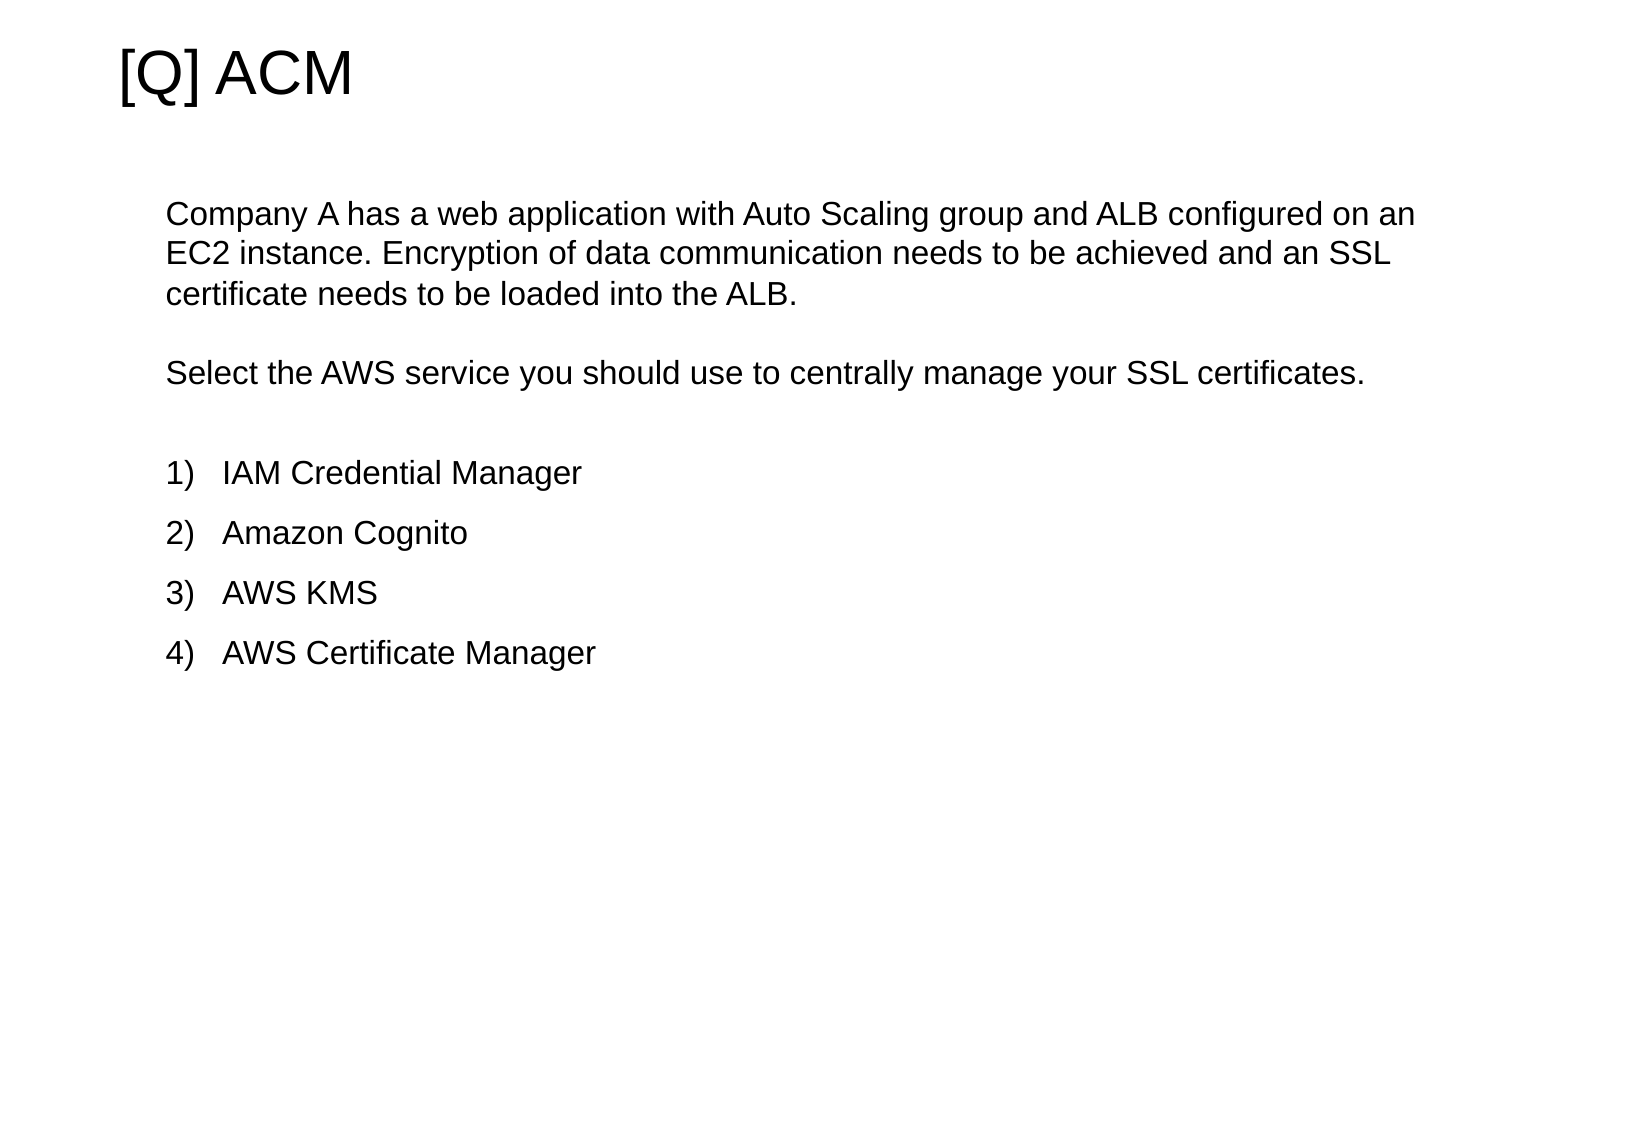

[Q] ACM
Company A has a web application with Auto Scaling group and ALB configured on an EC2 instance. Encryption of data communication needs to be achieved and an SSL certificate needs to be loaded into the ALB.

Select the AWS service you should use to centrally manage your SSL certificates.

IAM Credential Manager
Amazon Cognito
AWS KMS
AWS Certificate Manager